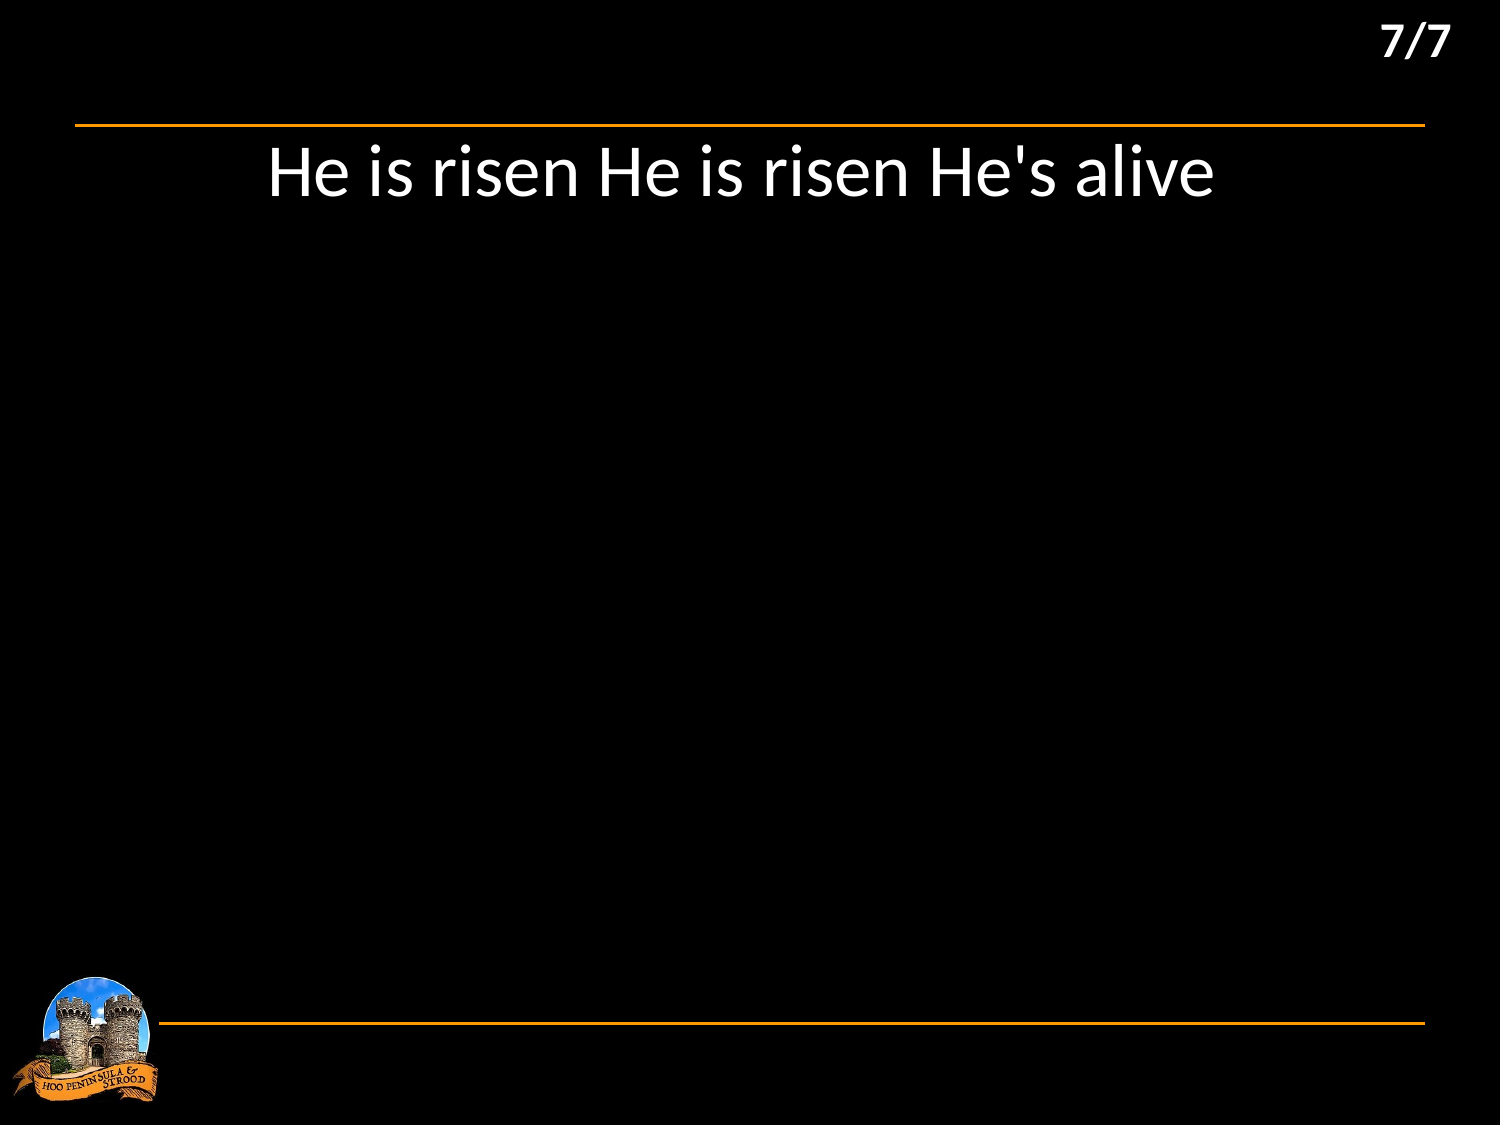

7/7
He is risen He is risen He's alive